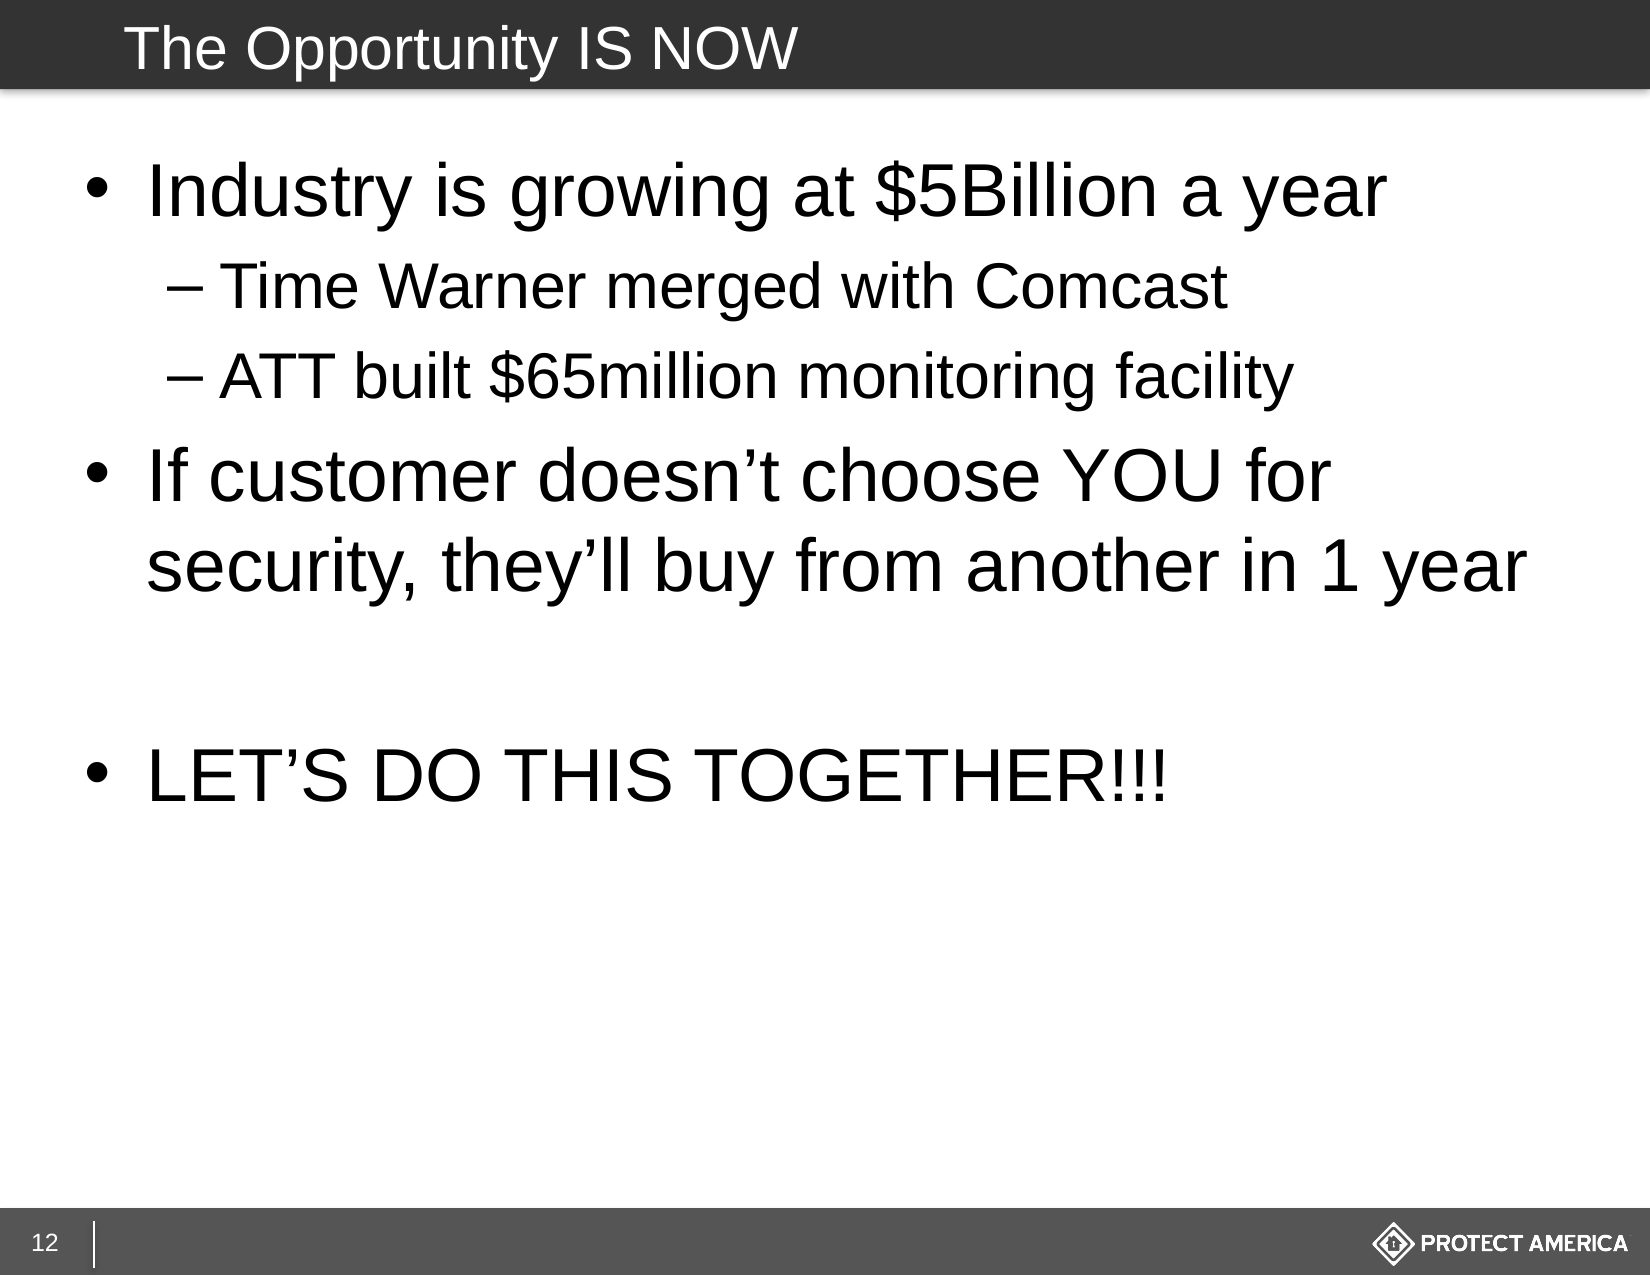

# The Opportunity IS NOW
Industry is growing at $5Billion a year
Time Warner merged with Comcast
ATT built $65million monitoring facility
If customer doesn’t choose YOU for security, they’ll buy from another in 1 year

LET’S DO THIS TOGETHER!!!